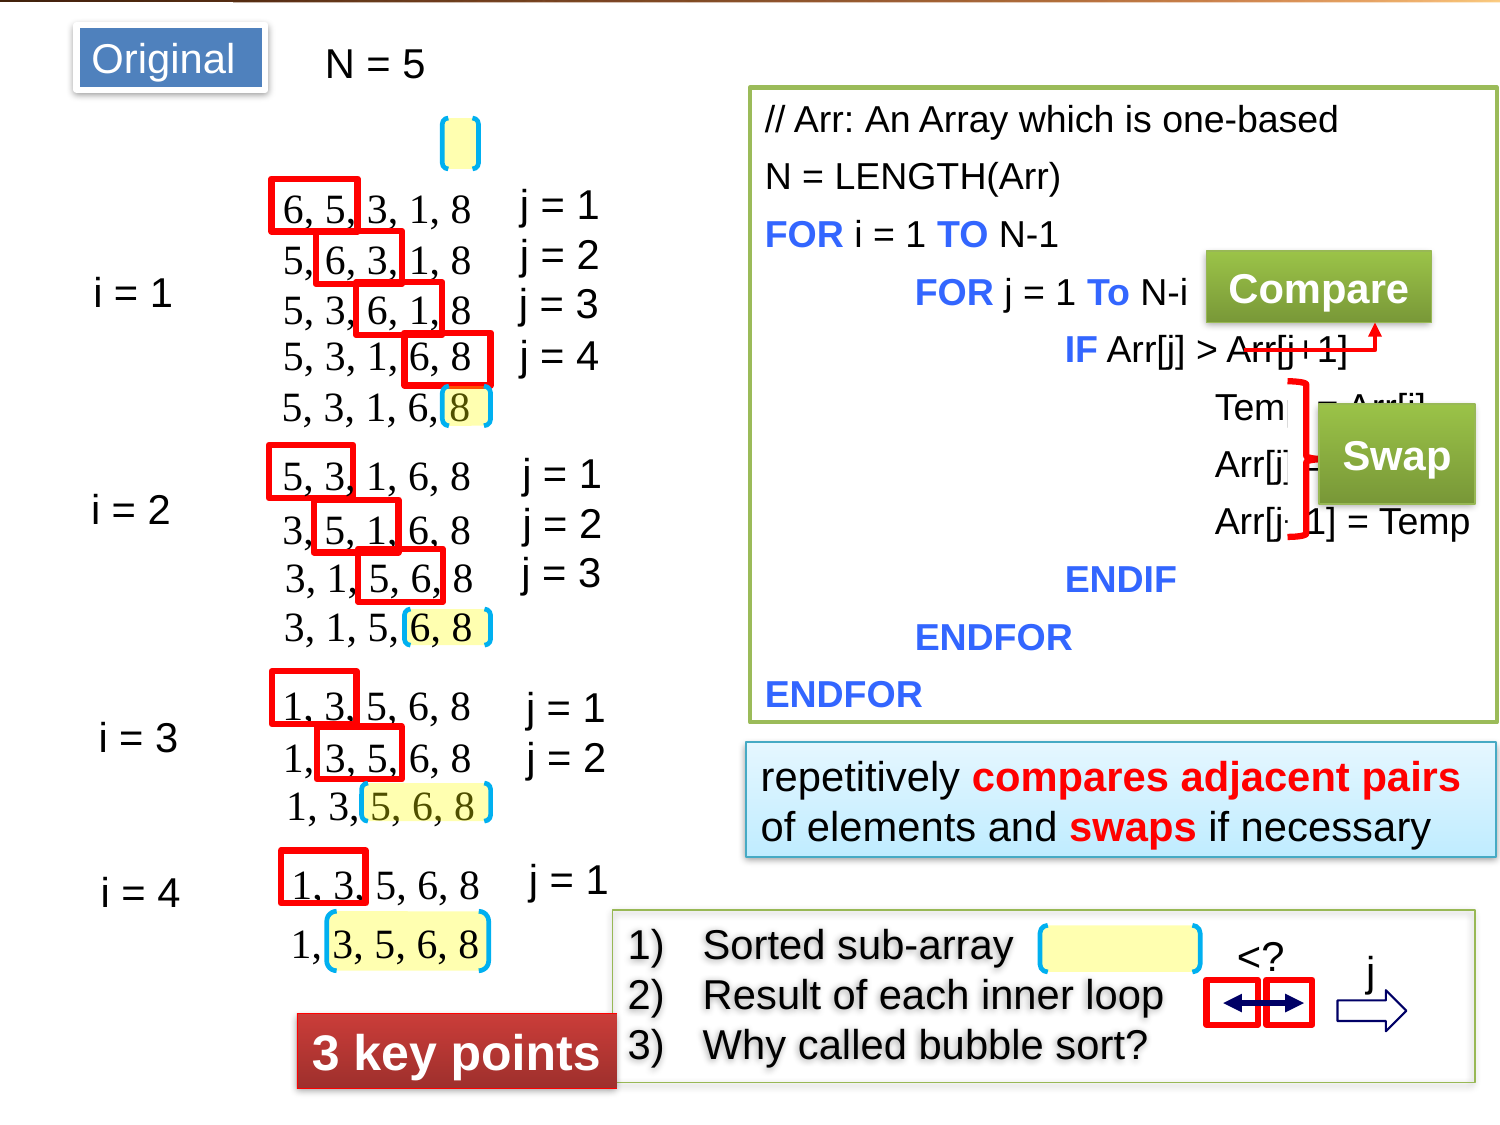

3 Basic Algorithms: Insertion
Original
N = 5
# 3 Basic Algorithms: Bubble
// Arr: An Array which is one-based
N = LENGTH(Arr)
FOR i = 1 TO N-1
	FOR j = 1 To N-i
		IF Arr[j] > Arr[j+1]
			Temp = Arr[j]
			Arr[j] = Arr[j+1]
			Arr[j+1] = Temp
		ENDIF
	ENDFOR
ENDFOR

j = 1
6, 5, 3, 1, 8

j = 2
5, 6, 3, 1, 8

Compare
i = 1
j = 3
5, 3, 6, 1, 8

5, 3, 1, 6, 8
j = 4

5, 3, 1, 6, 8

Swap
j = 1
5, 3, 1, 6, 8

i = 2
j = 2
3, 5, 1, 6, 8

j = 3
3, 1, 5, 6, 8

3, 1, 5, 6, 8

1, 3, 5, 6, 8
j = 1
i = 3
j = 2
1, 3, 5, 6, 8

repetitively compares adjacent pairs of elements and swaps if necessary
1, 3, 5, 6, 8

j = 1

1, 3, 5, 6, 8
i = 4
1, 3, 5, 6, 8
Sorted sub-array
Result of each inner loop
Why called bubble sort?

<?

j

3 key points